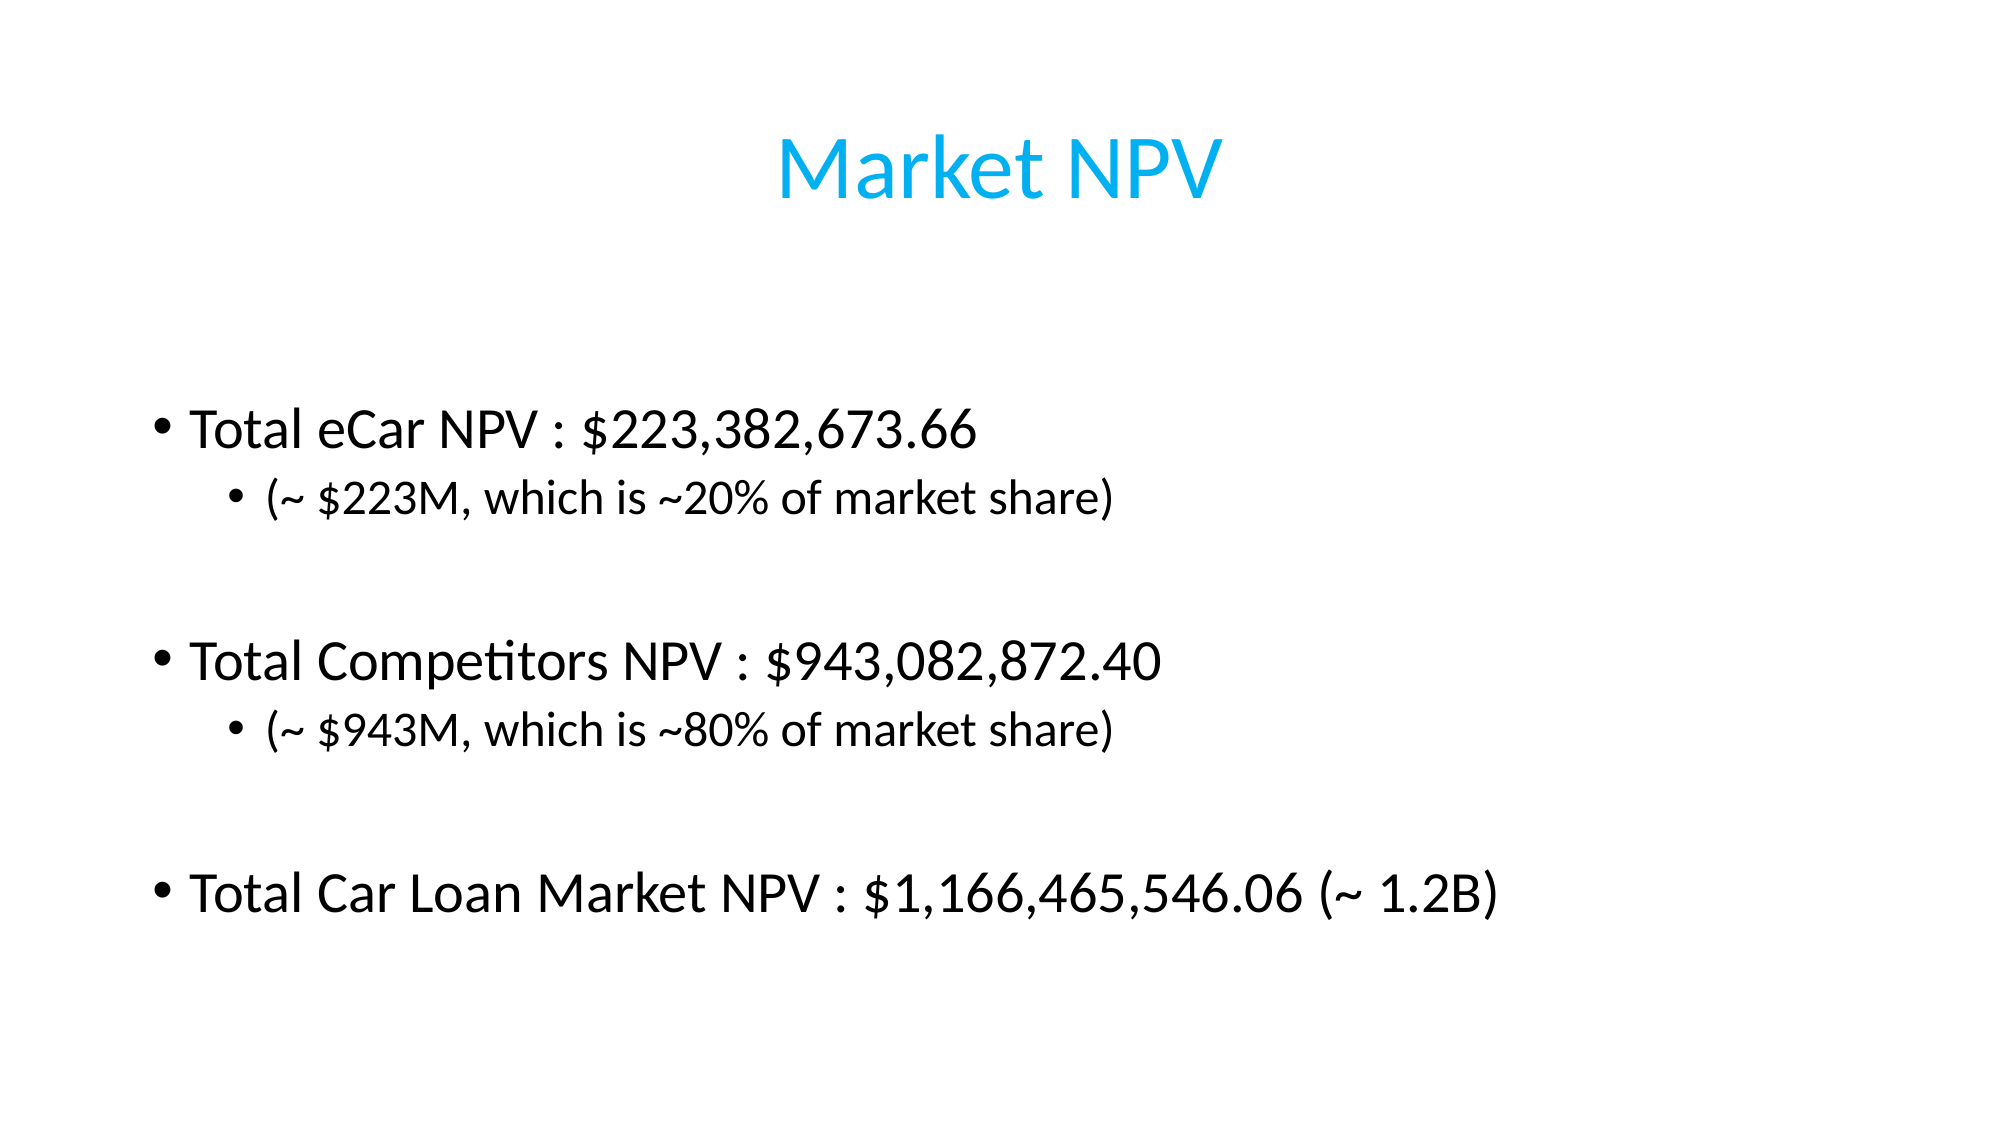

# Market NPV

Total eCar NPV : $223,382,673.66
(~ $223M, which is ~20% of market share)

Total Competitors NPV : $943,082,872.40
(~ $943M, which is ~80% of market share)

Total Car Loan Market NPV : $1,166,465,546.06 (~ 1.2B)